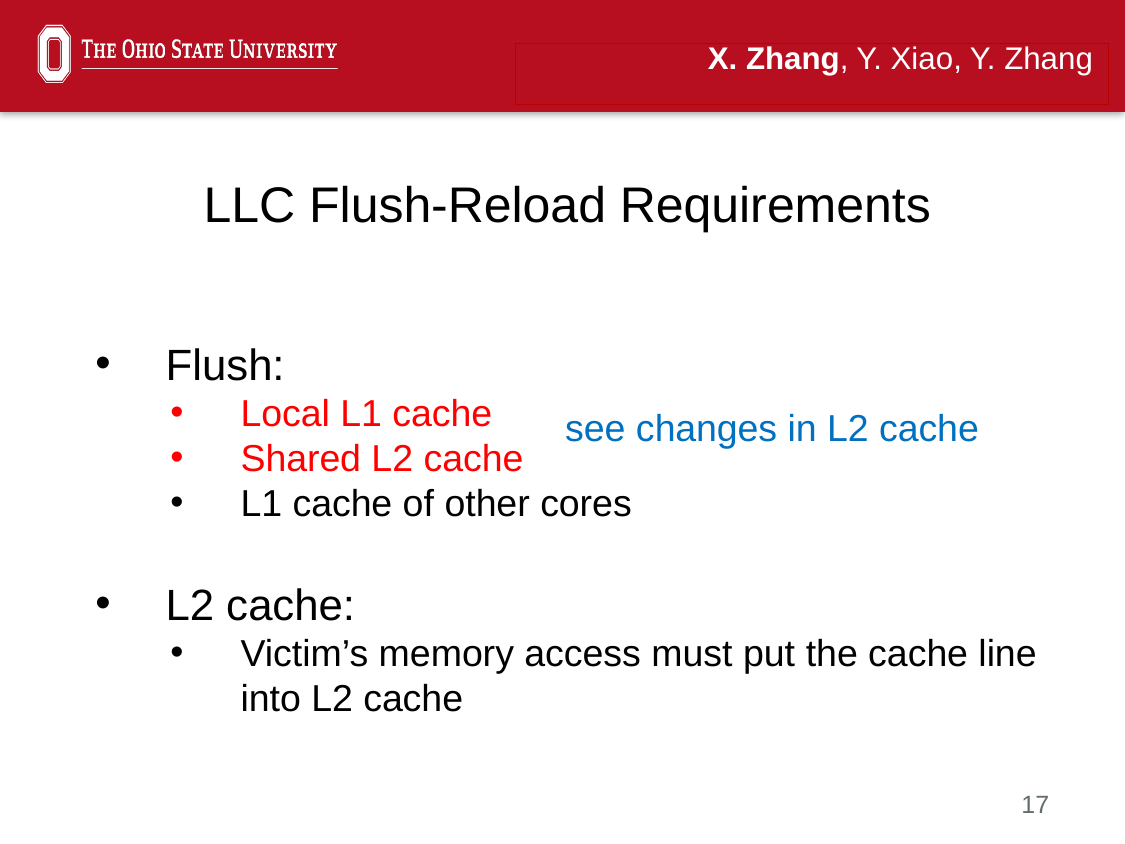

X. Zhang, Y. Xiao, Y. Zhang
LLC Flush-Reload Requirements

Flush:
Local L1 cache
Shared L2 cache
L1 cache of other cores

L2 cache:
Victim’s memory access must put the cache line into L2 cache

see changes in L2 cache